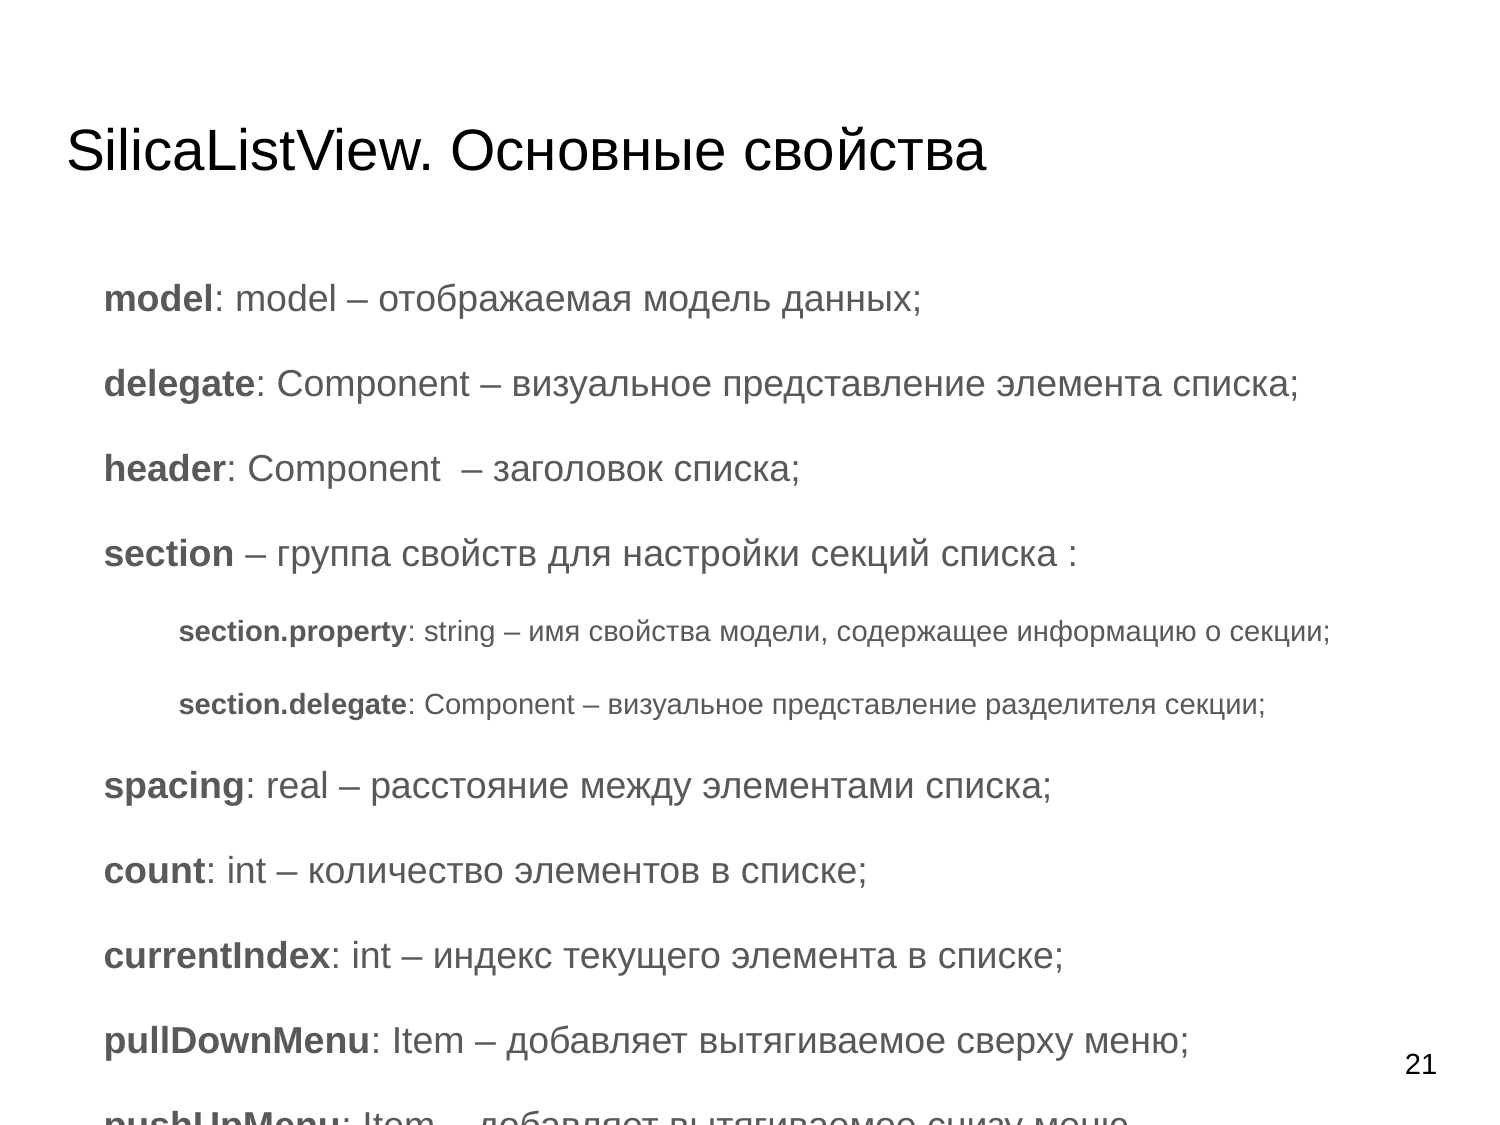

# SilicaListView. Основные свойства
model: model – отображаемая модель данных;
delegate: Component – визуальное представление элемента списка;
header: Component  – заголовок списка;
section – группа свойств для настройки секций списка :
section.property: string – имя свойства модели, содержащее информацию о секции;
section.delegate: Component – визуальное представление разделителя секции;
spacing: real – расстояние между элементами списка;
count: int – количество элементов в списке;
currentIndex: int – индекс текущего элемента в списке;
pullDownMenu: Item – добавляет вытягиваемое сверху меню;
pushUpMenu: Item – добавляет вытягиваемое снизу меню.
21